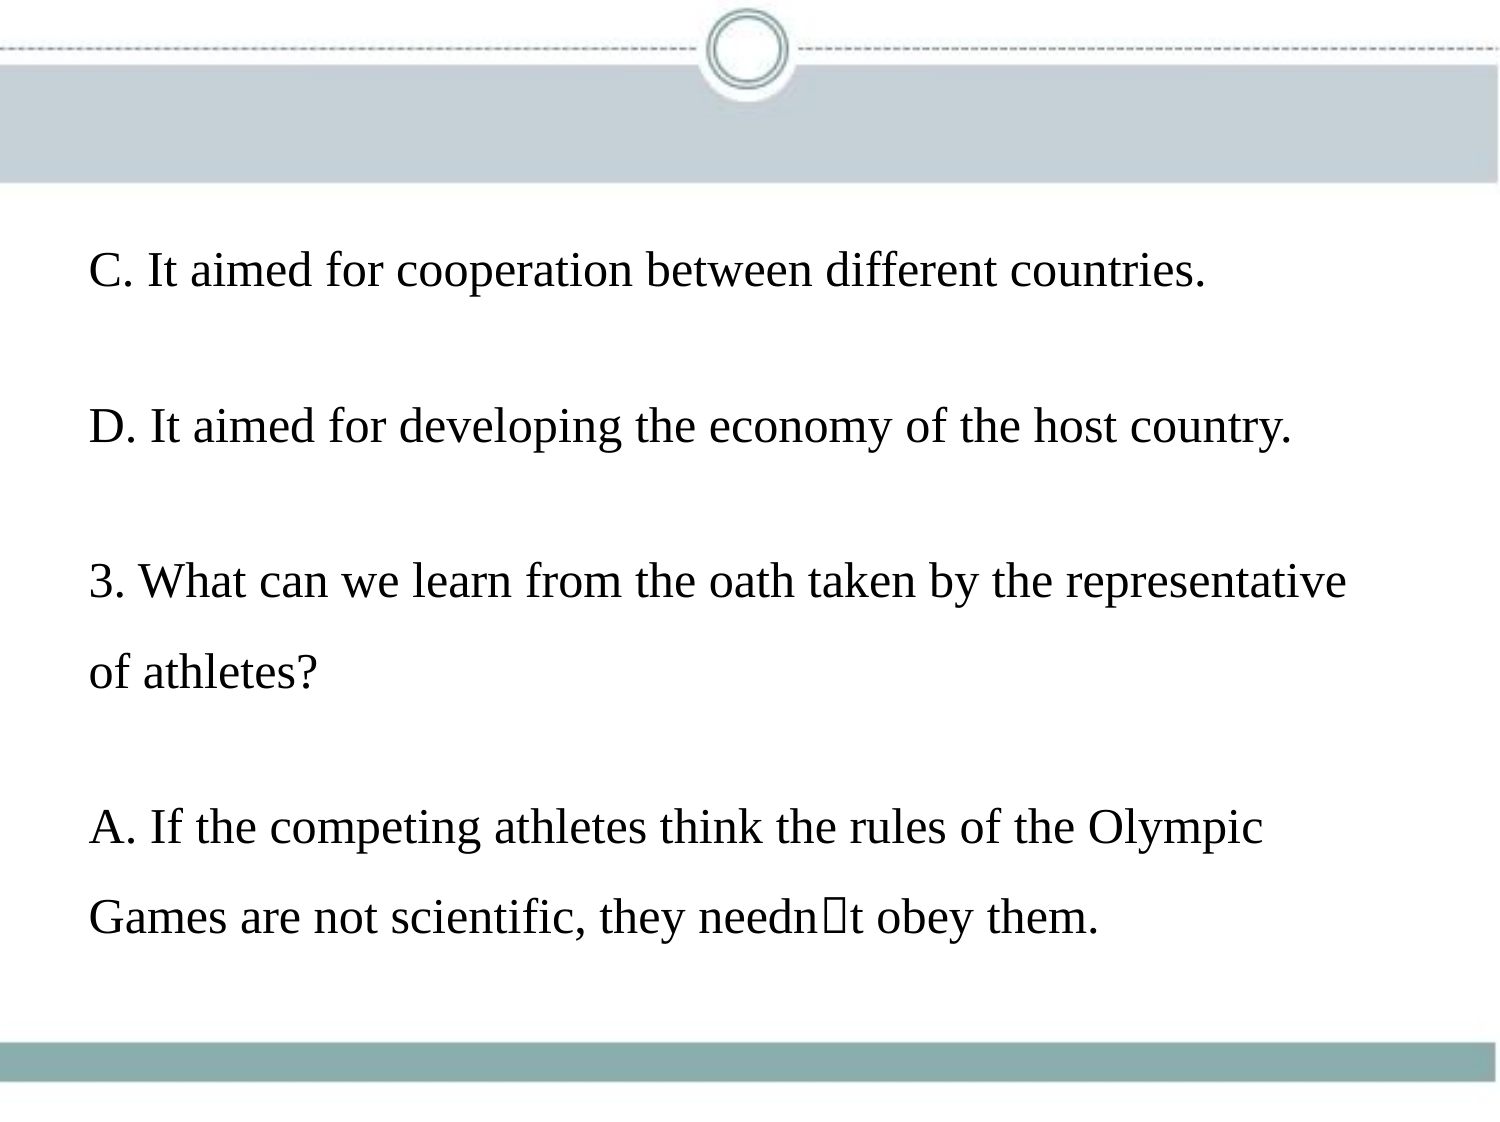

C. It aimed for cooperation between different countries.
D. It aimed for developing the economy of the host country.
3. What can we learn from the oath taken by the representative
of athletes?
A. If the competing athletes think the rules of the Olympic
Games are not scientific, they needn􀆳t obey them.